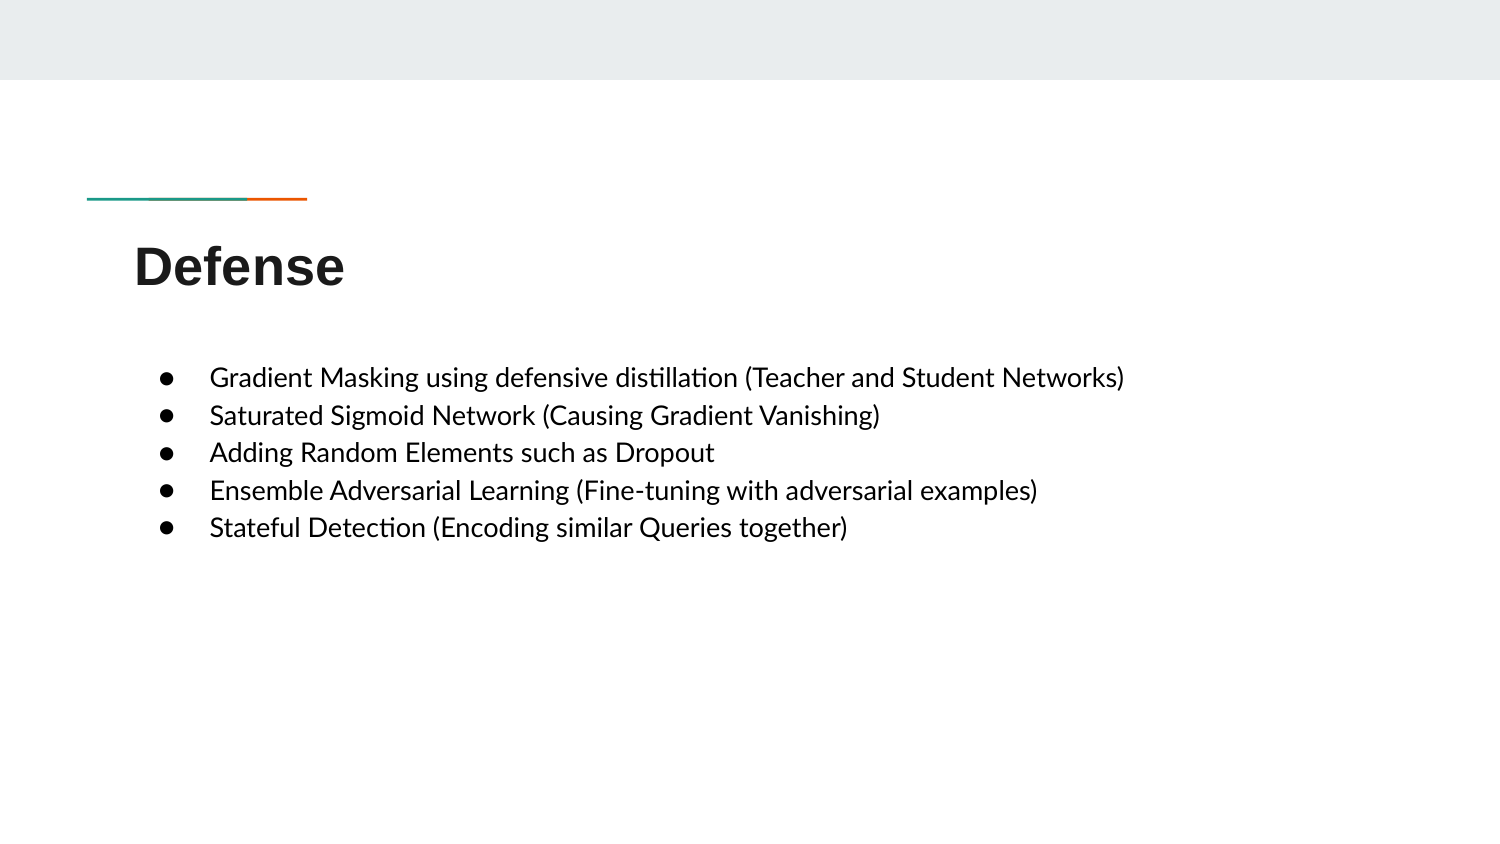

# Defense
Gradient Masking using defensive distillation (Teacher and Student Networks)
Saturated Sigmoid Network (Causing Gradient Vanishing)
Adding Random Elements such as Dropout
Ensemble Adversarial Learning (Fine-tuning with adversarial examples)
Stateful Detection (Encoding similar Queries together)